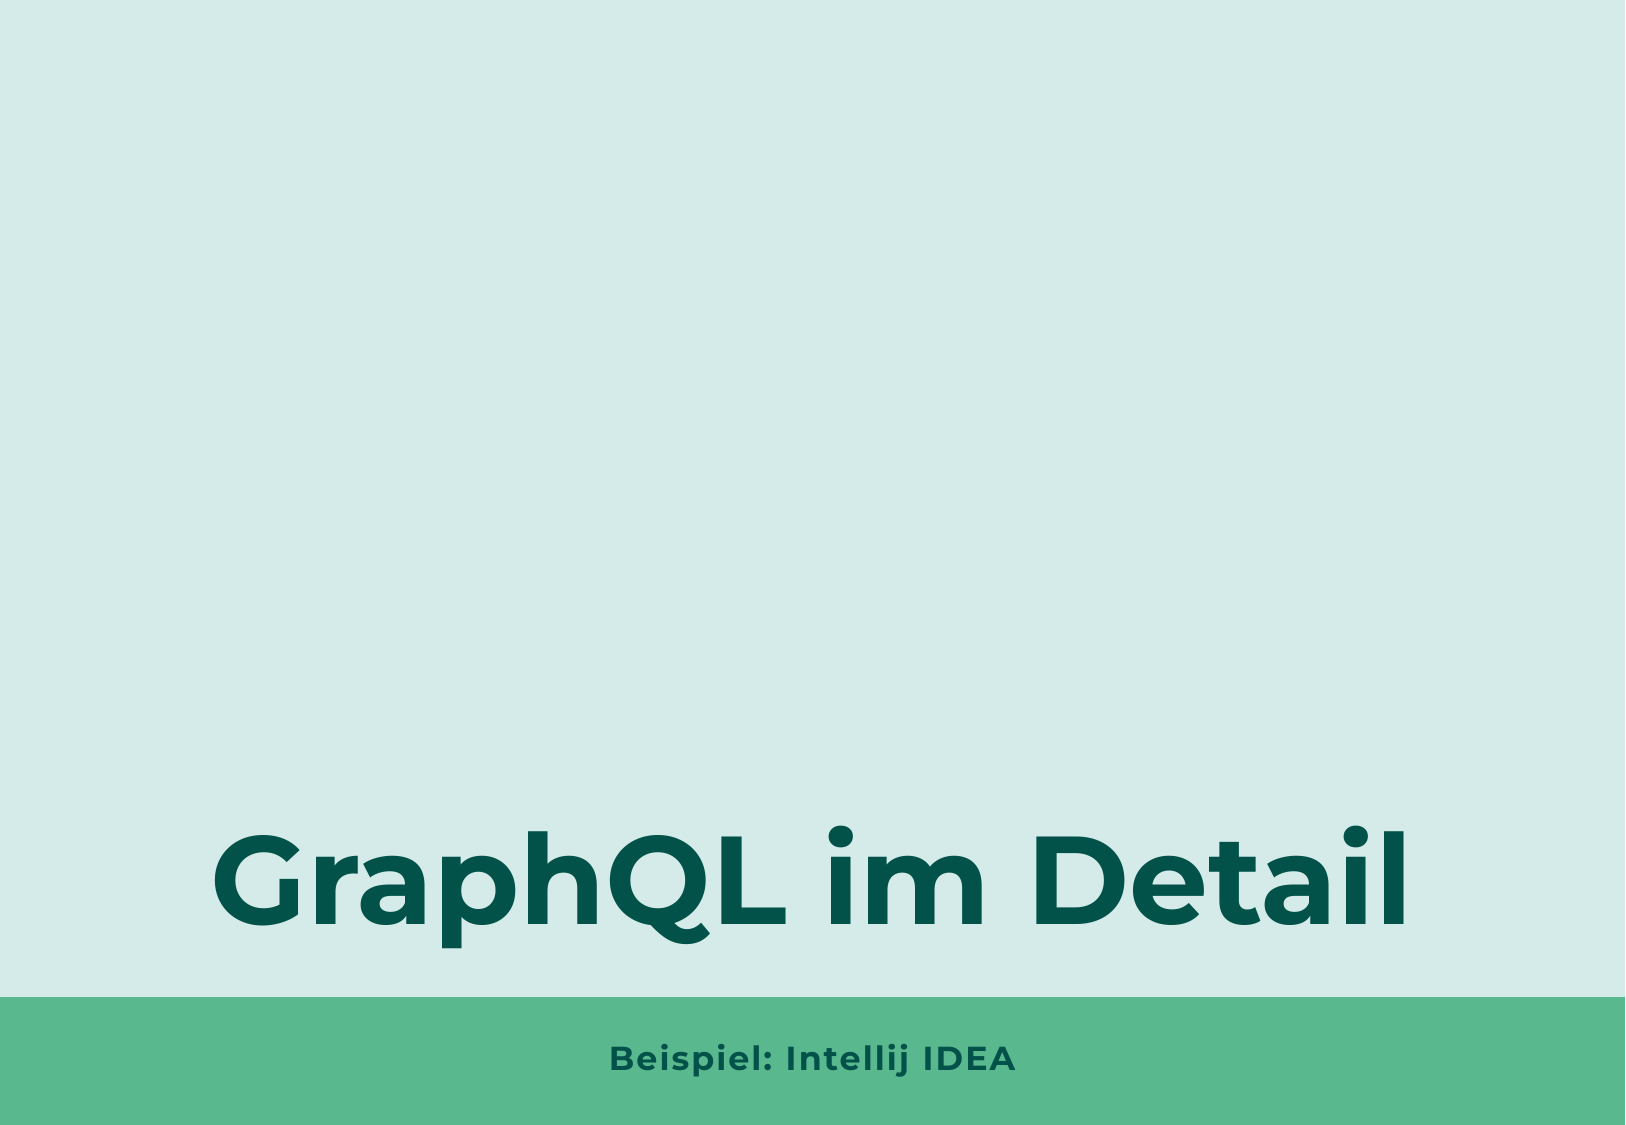

GraphQL im Detail
# Beispiel: Intellij IDEA